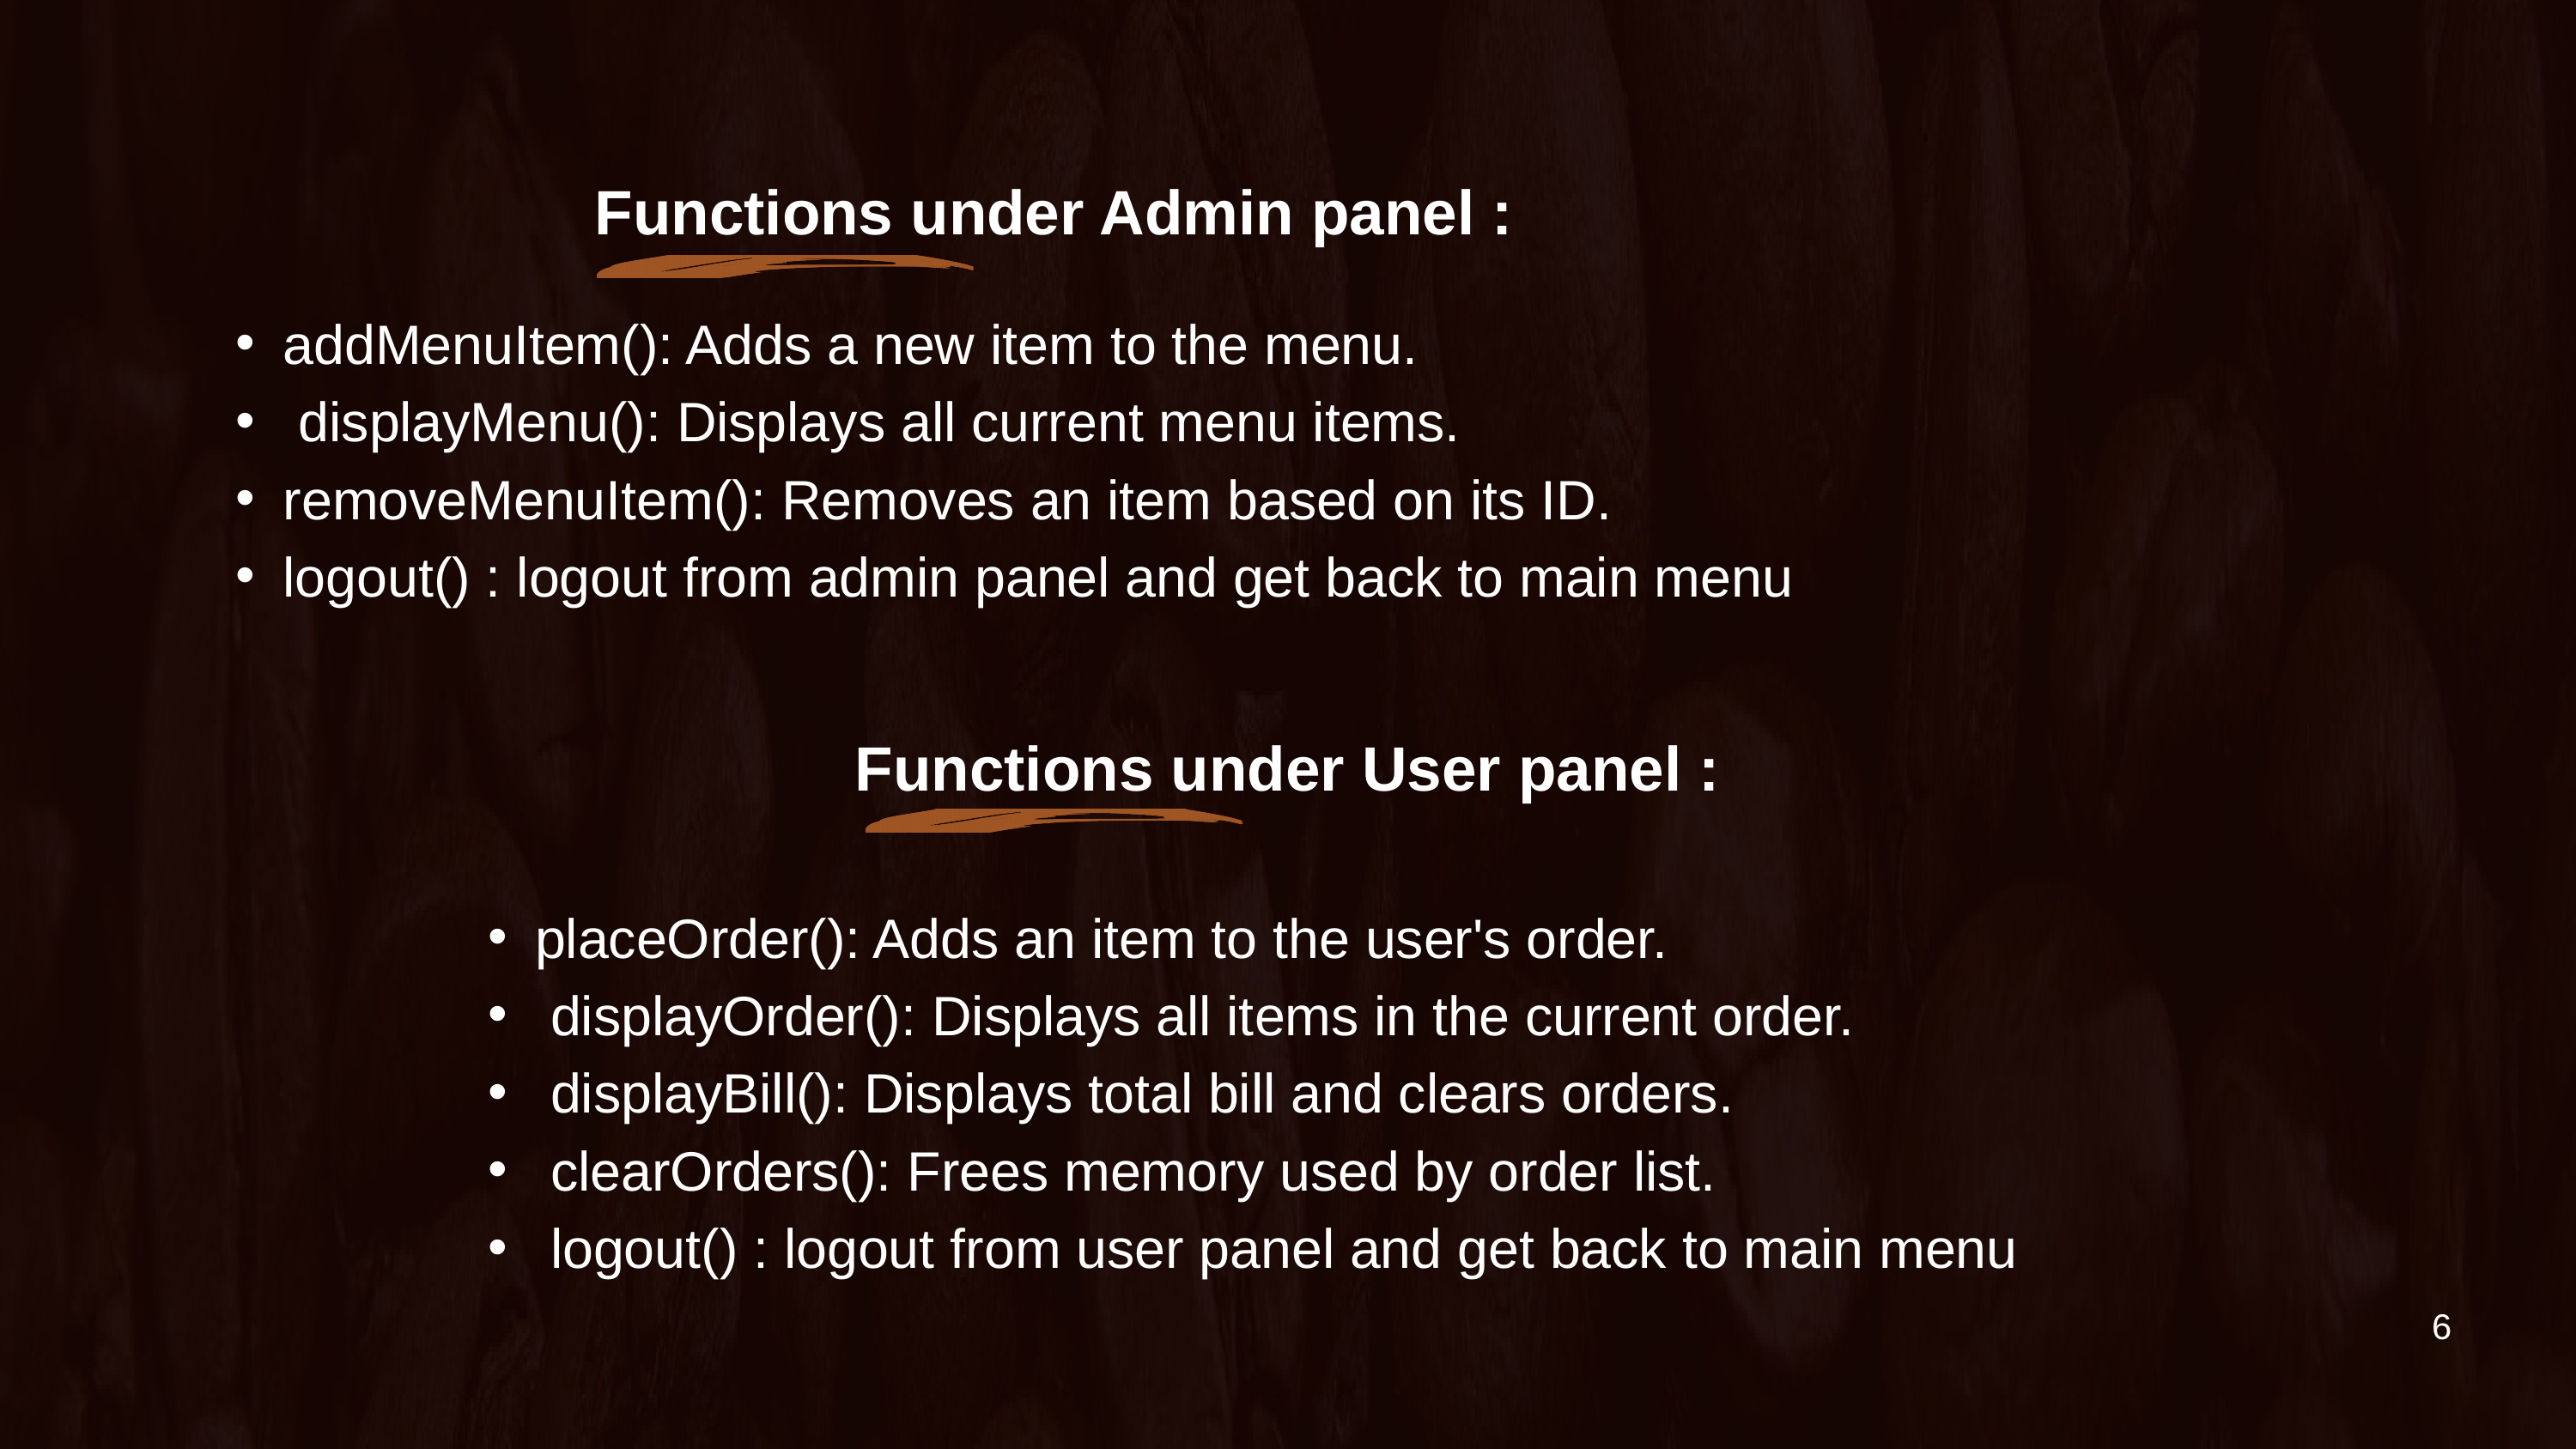

Functions under Admin panel :

addMenuItem(): Adds a new item to the menu.
 displayMenu(): Displays all current menu items.
removeMenuItem(): Removes an item based on its ID.
logout() : logout from admin panel and get back to main menu

Functions under User panel :

placeOrder(): Adds an item to the user's order.
 displayOrder(): Displays all items in the current order.
 displayBill(): Displays total bill and clears orders.
 clearOrders(): Frees memory used by order list.
 logout() : logout from user panel and get back to main menu

6